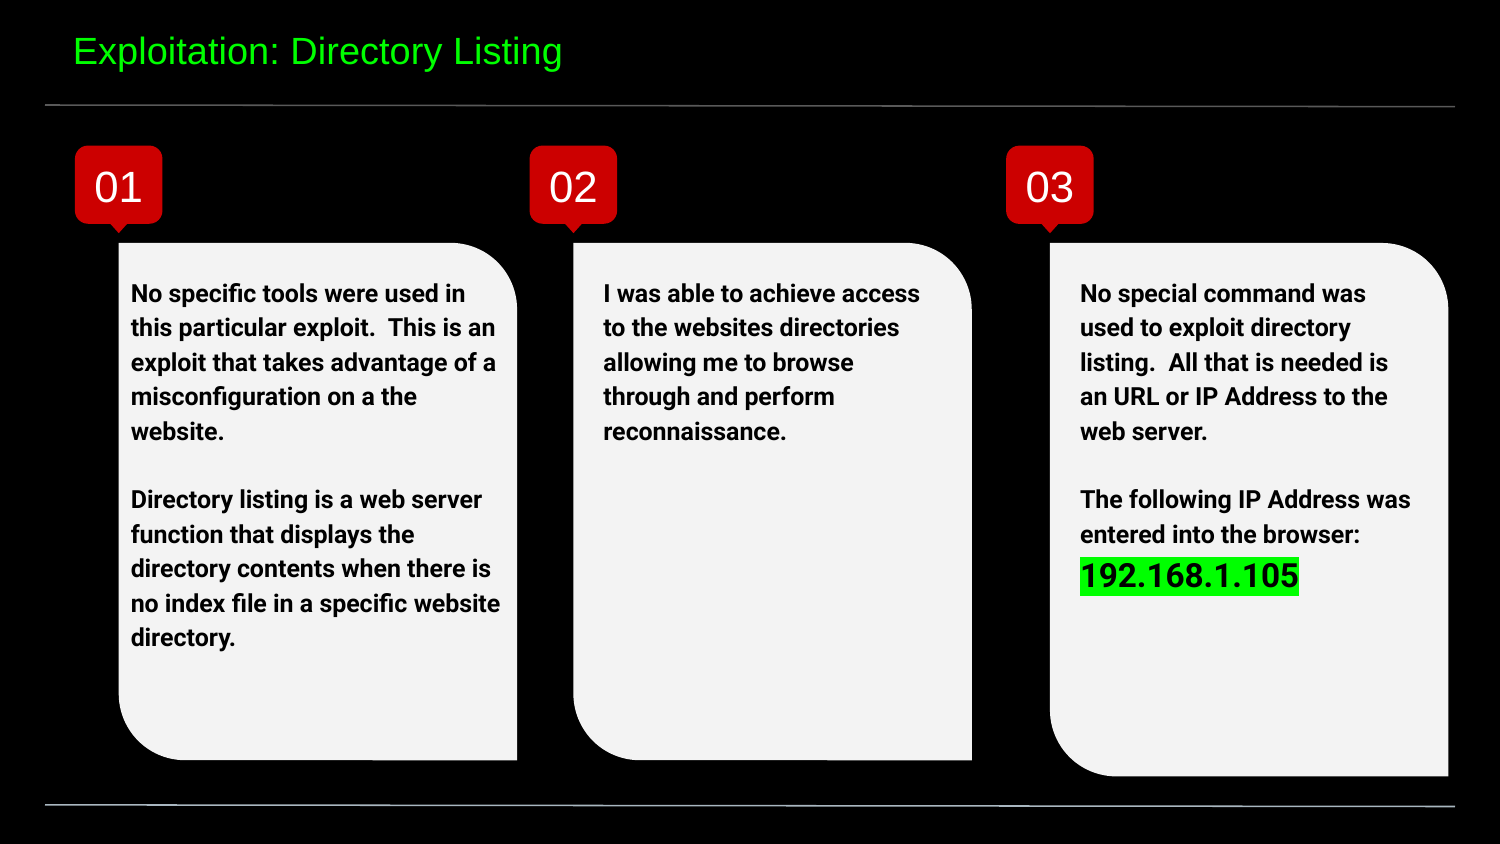

# Exploitation: Directory Listing
01

02

03

No specific tools were used in this particular exploit.  This is an exploit that takes advantage of a misconfiguration on a the website.
Directory listing is a web server function that displays the directory contents when there is no index file in a specific website directory.

I was able to achieve access to the websites directories allowing me to browse through and perform reconnaissance.

No special command was used to exploit directory listing.  All that is needed is an URL or IP Address to the web server.
The following IP Address was entered into the browser:
192.168.1.105